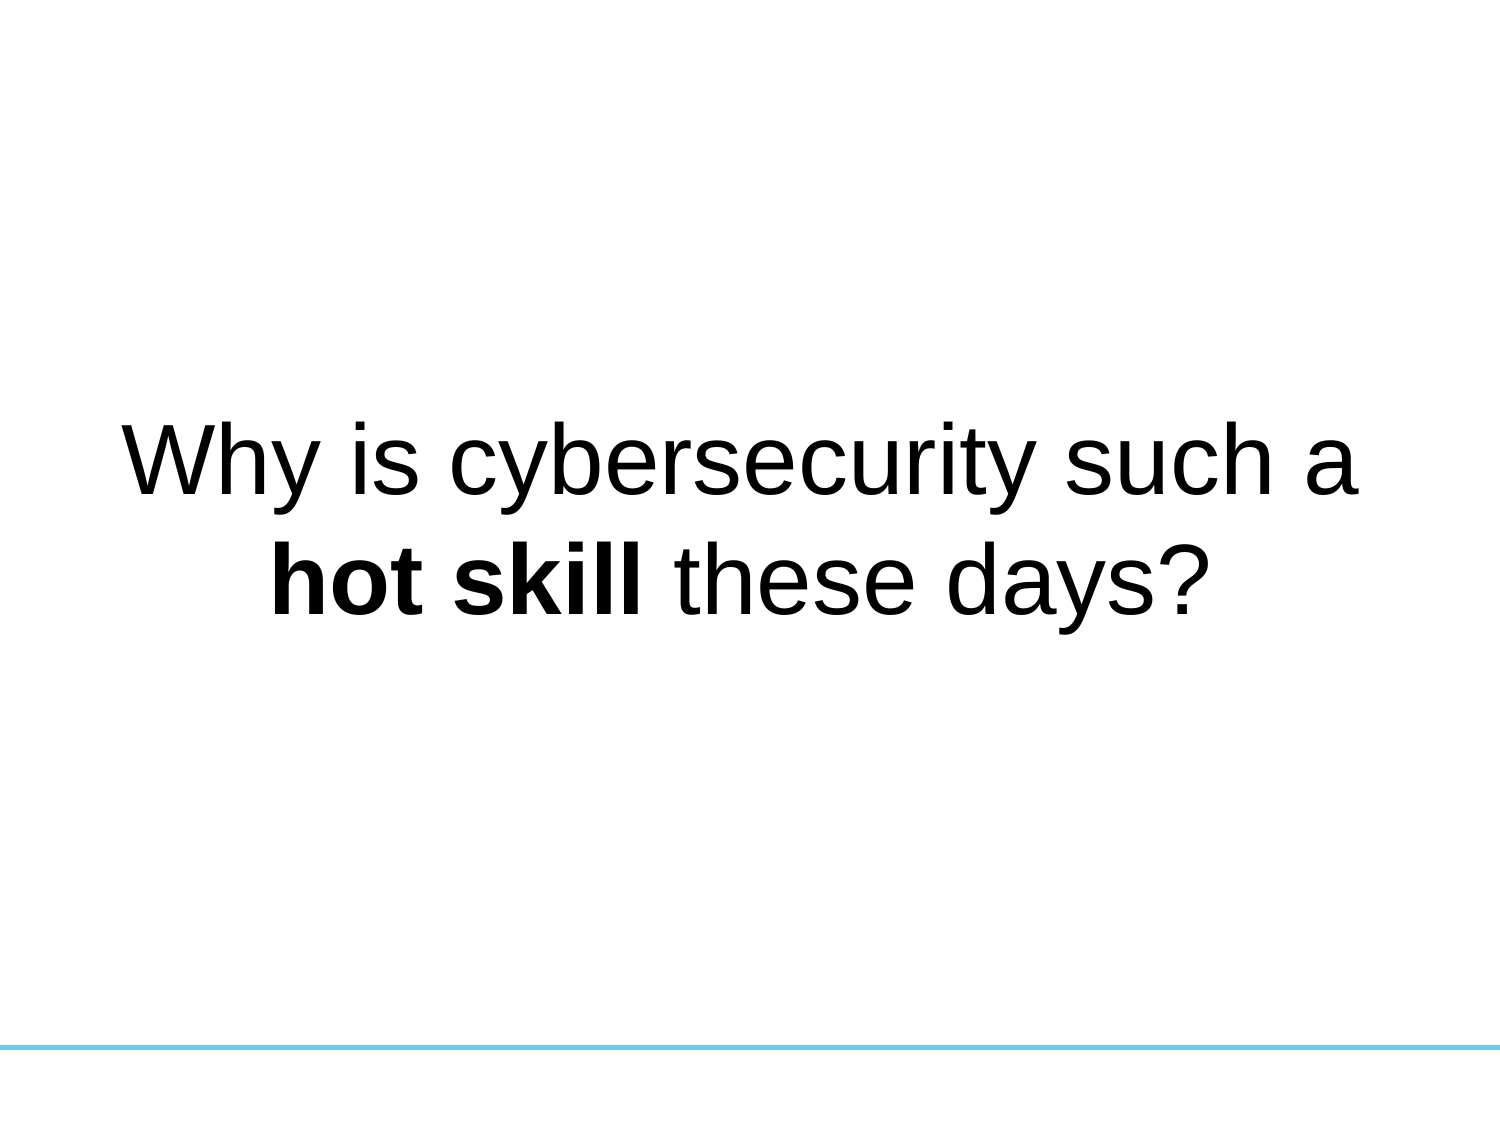

Why is cybersecurity such a hot skill these days?